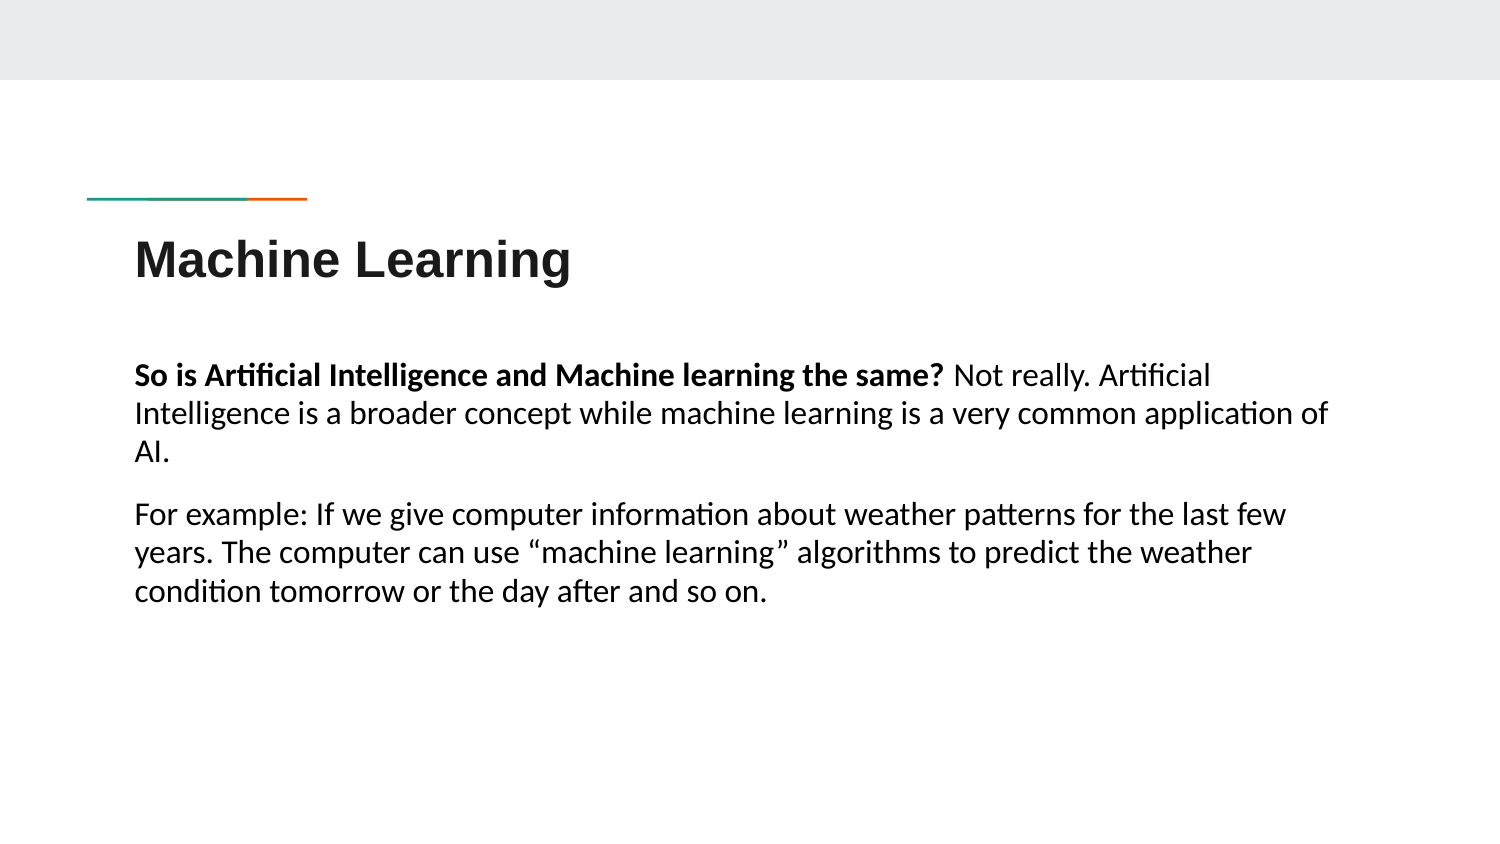

# Machine Learning
So is Artificial Intelligence and Machine learning the same? Not really. Artificial Intelligence is a broader concept while machine learning is a very common application of AI.
For example: If we give computer information about weather patterns for the last few years. The computer can use “machine learning” algorithms to predict the weather condition tomorrow or the day after and so on.